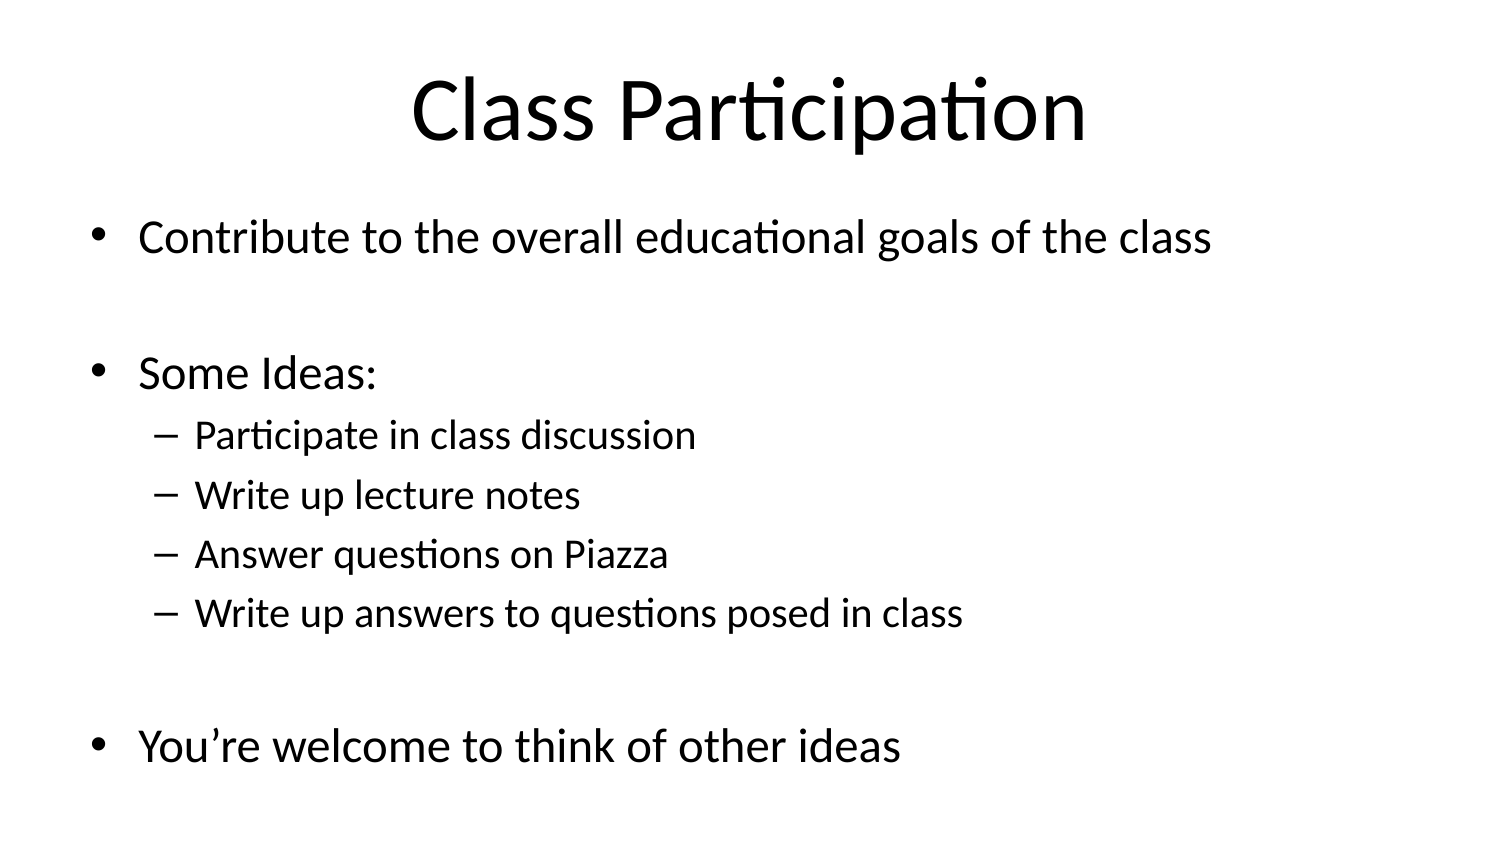

# Class Participation
Contribute to the overall educational goals of the class

Some Ideas:
Participate in class discussion
Write up lecture notes
Answer questions on Piazza
Write up answers to questions posed in class

You’re welcome to think of other ideas